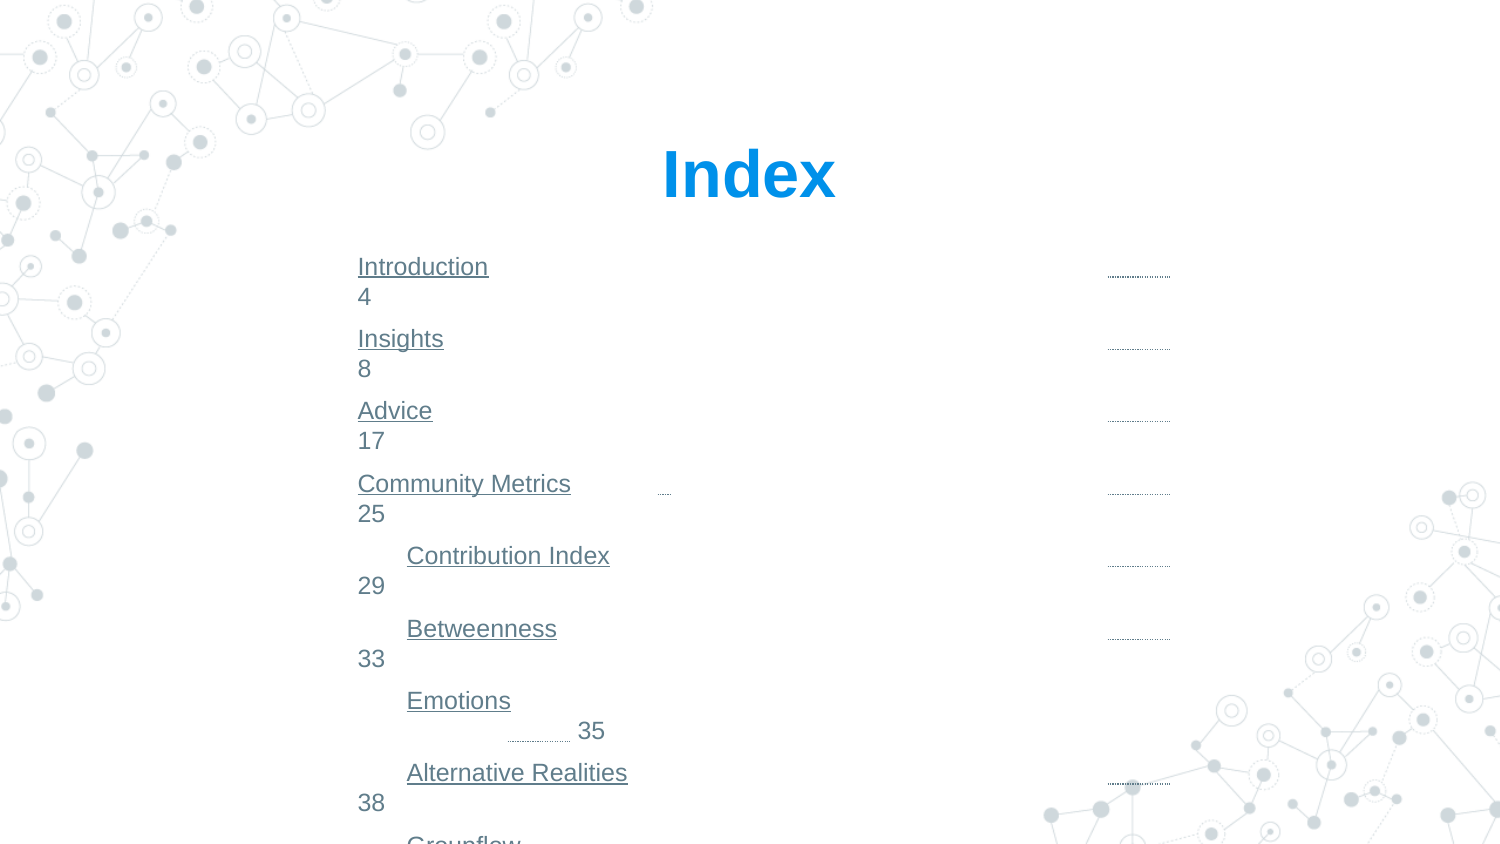

# Index
Introduction 					            4
Insights 					            8
Advice 					          17
Community Metrics 	  			          25
       Contribution Index 				          29
       Betweenness 				          33
       Emotions 					          35
       Alternative Realities 				          38
       Groupflow 					          43
Summary 					          48